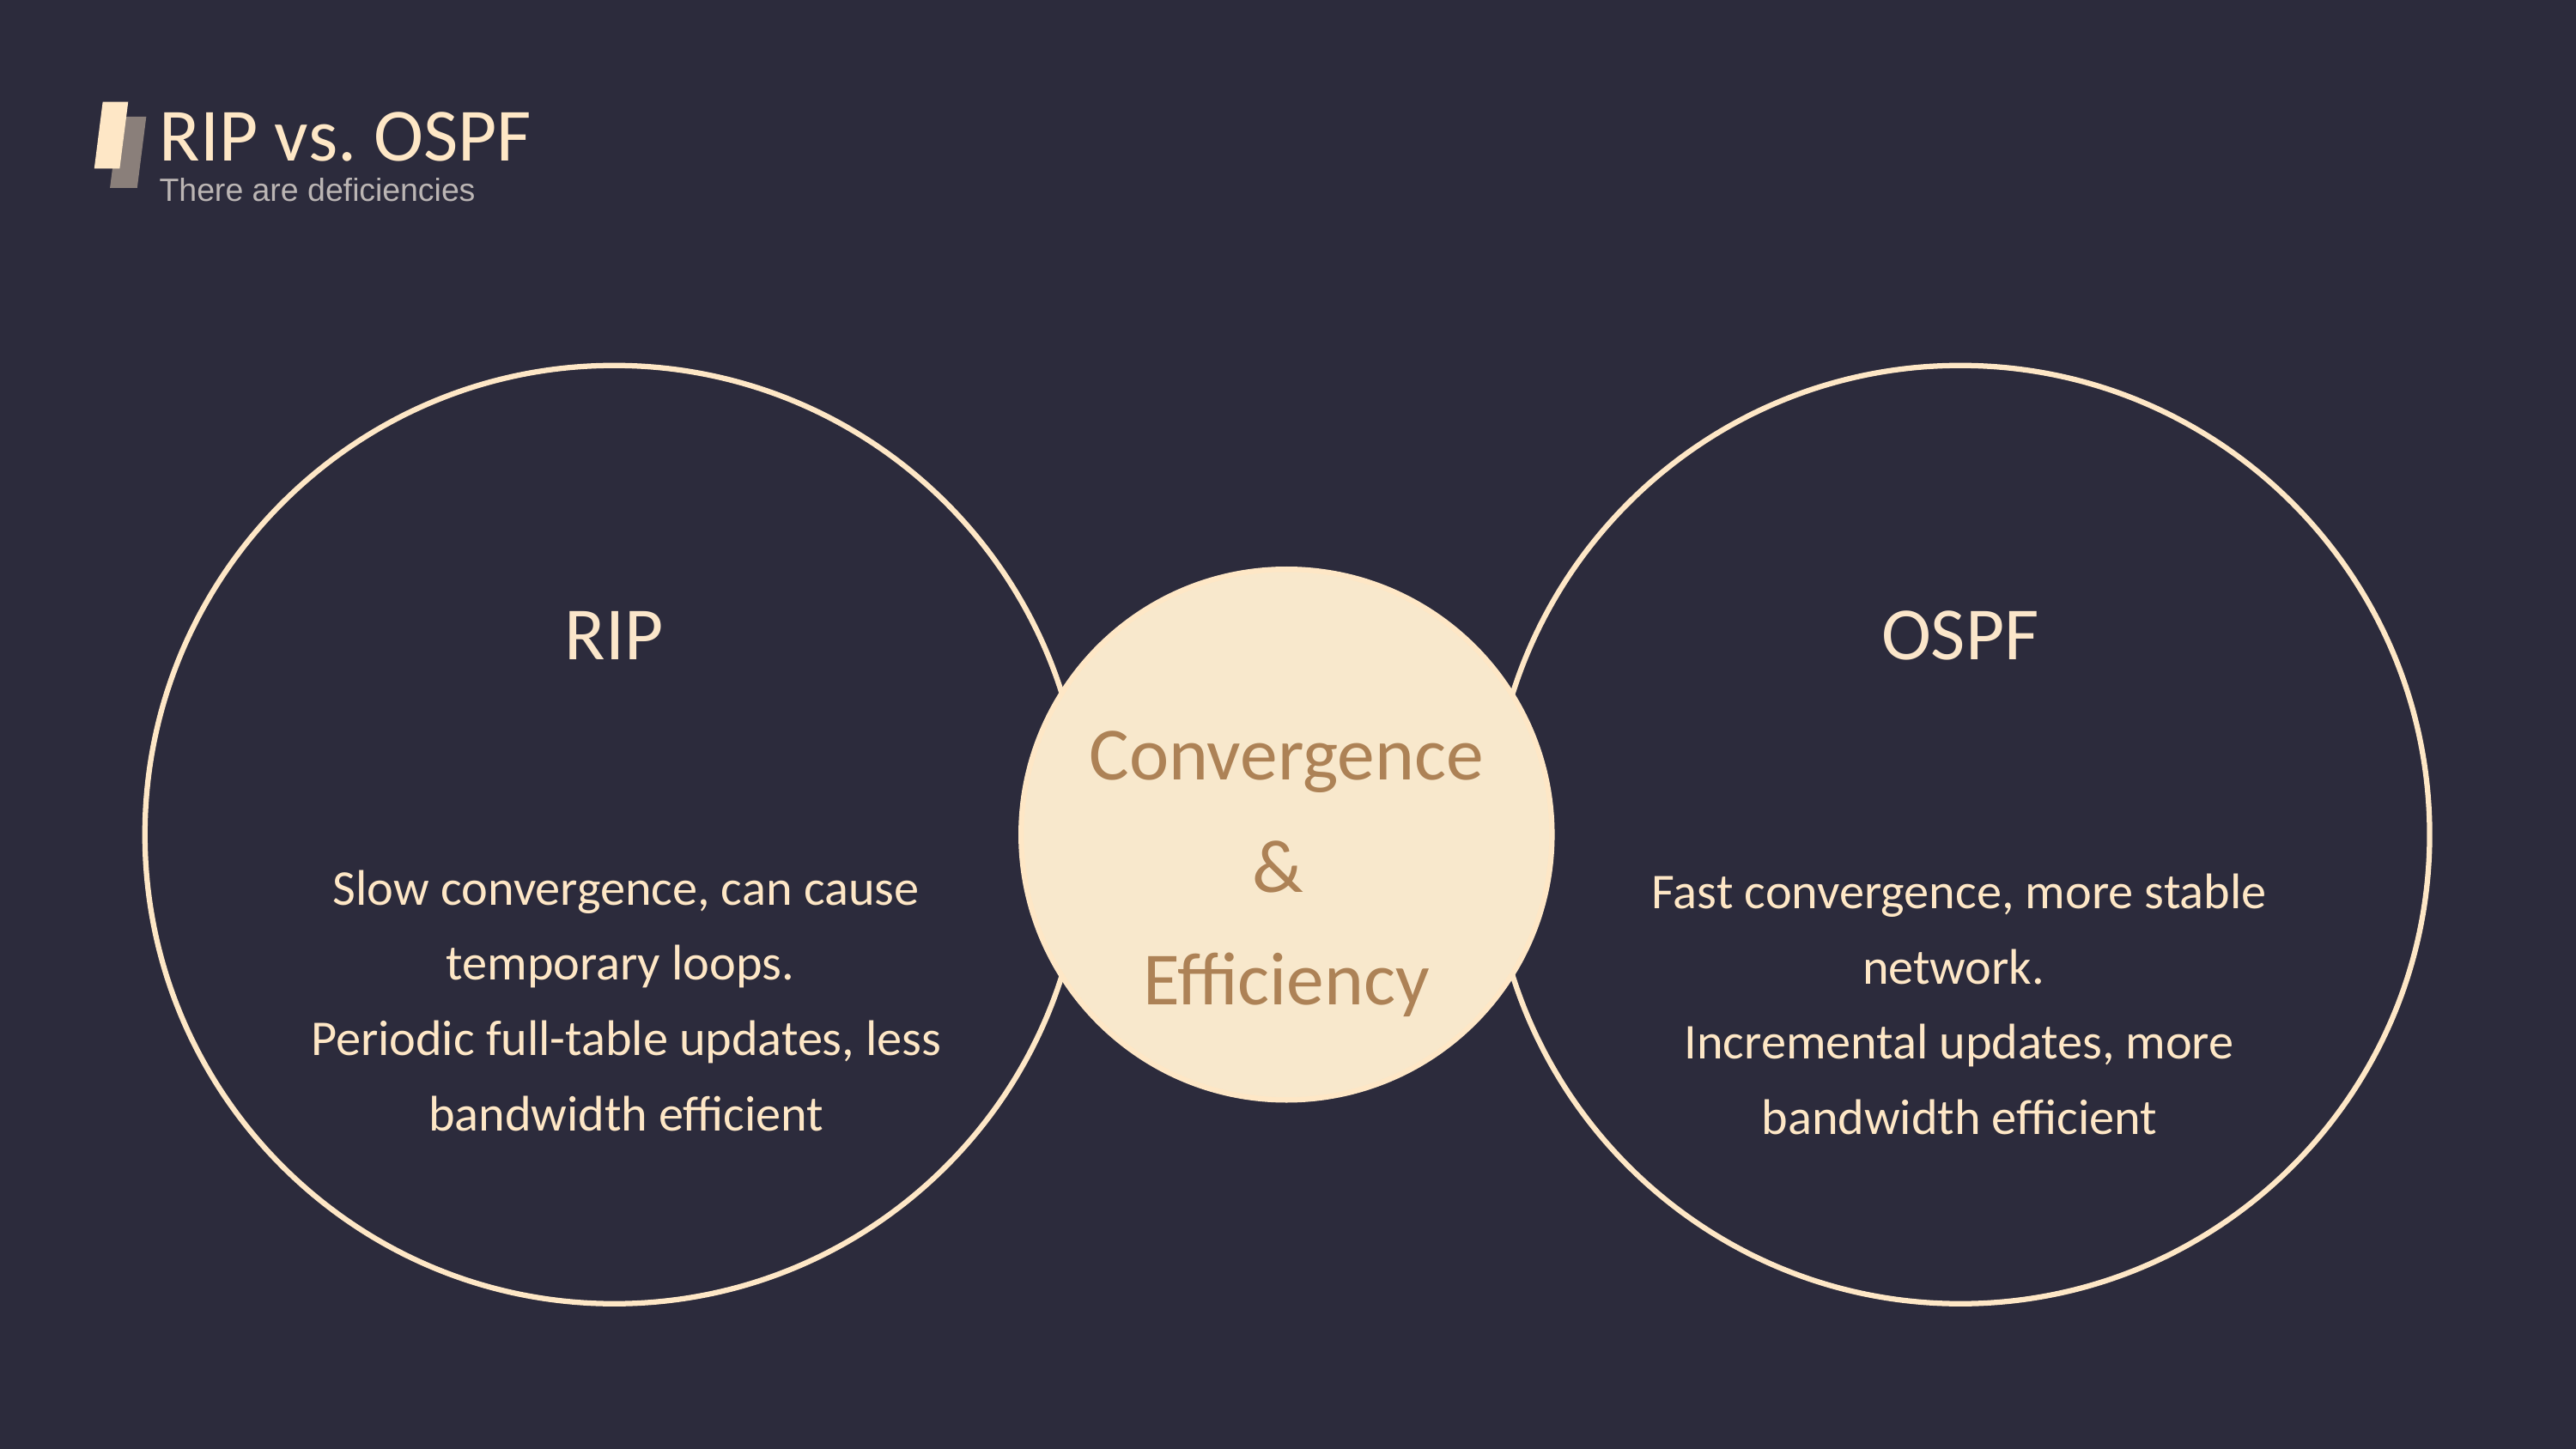

RIP vs. OSPF

There are deficiencies

RIP
OSPF

Convergence
&
Efficiency
Slow convergence, can cause temporary loops.
Periodic full-table updates, less bandwidth efficient
Fast convergence, more stable network.
Incremental updates, more bandwidth efficient